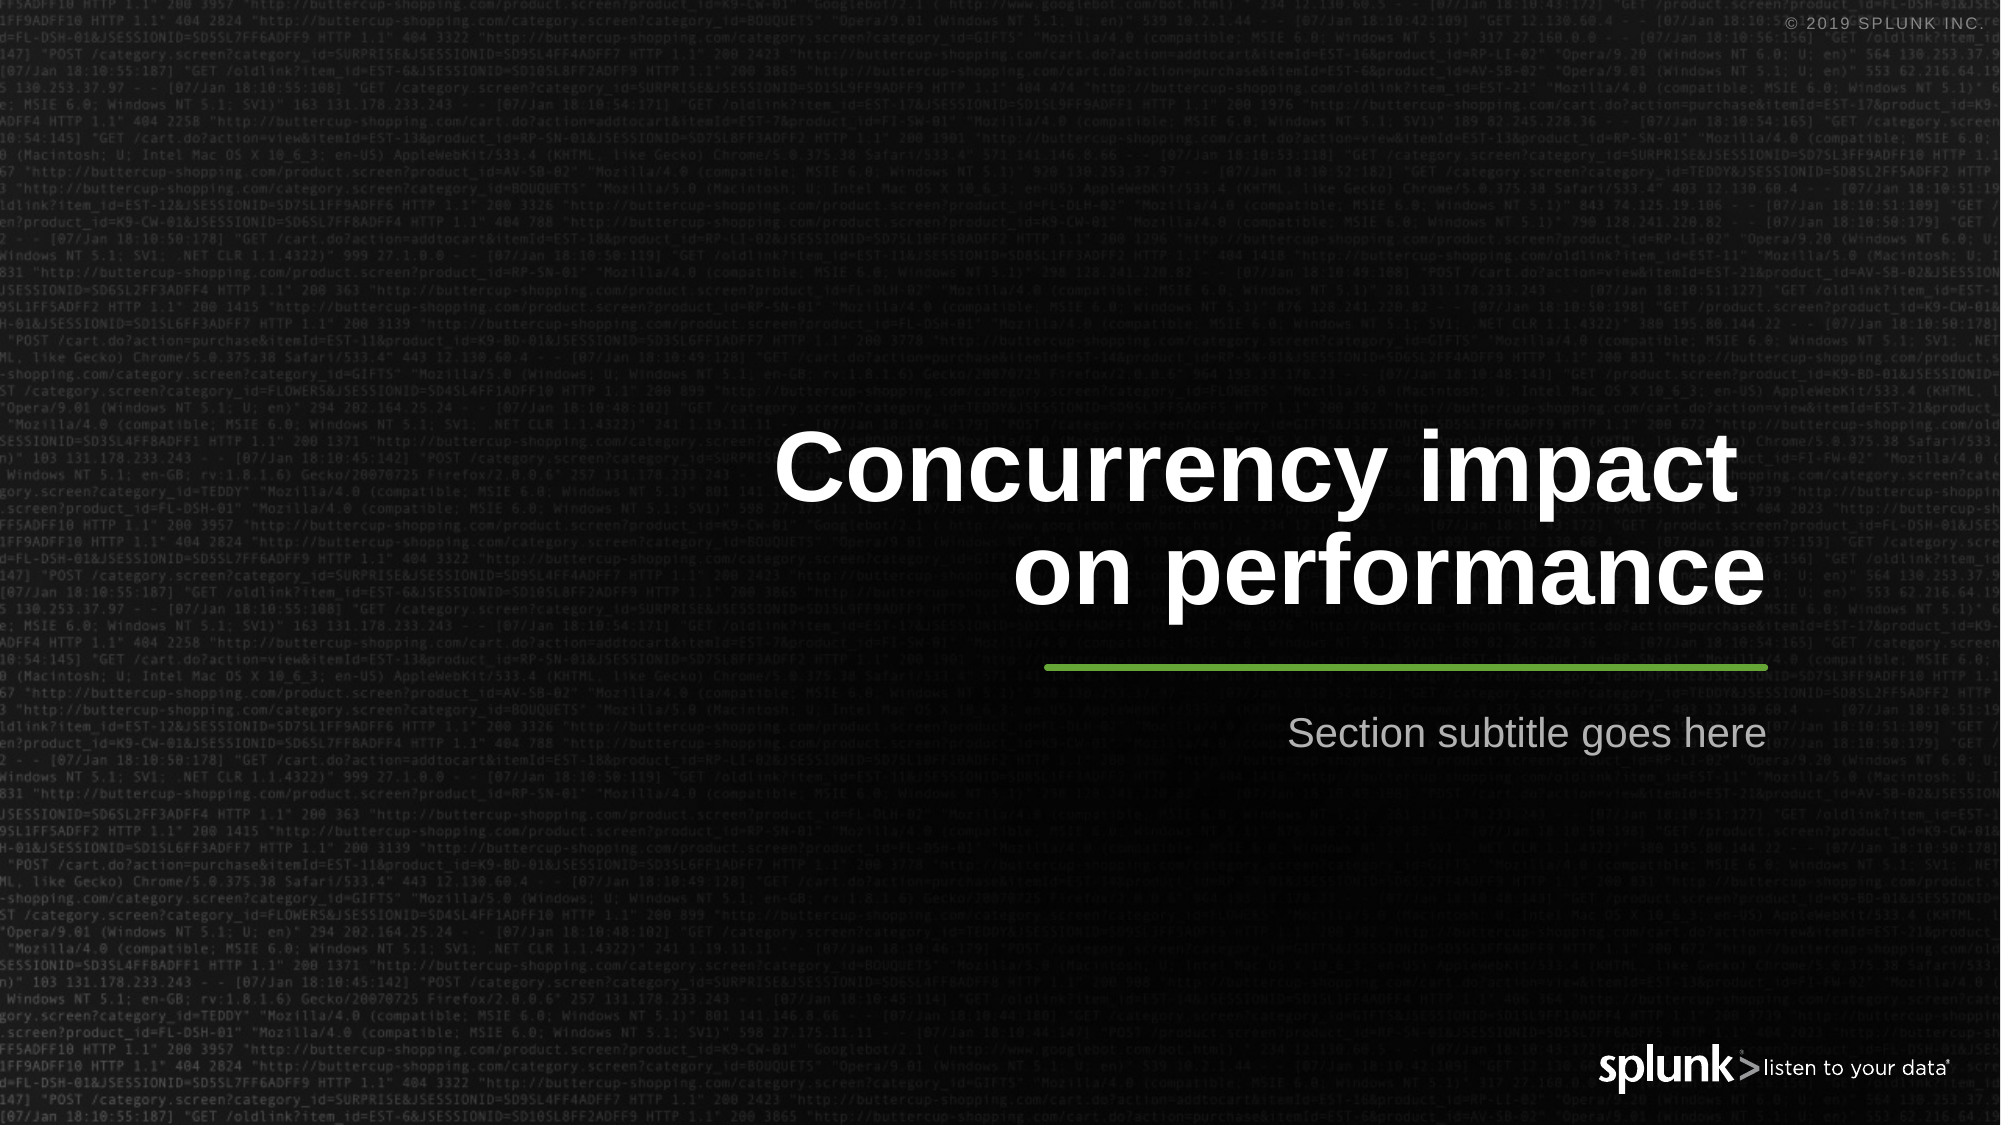

# Concurrency impact  on performance
Section subtitle goes here